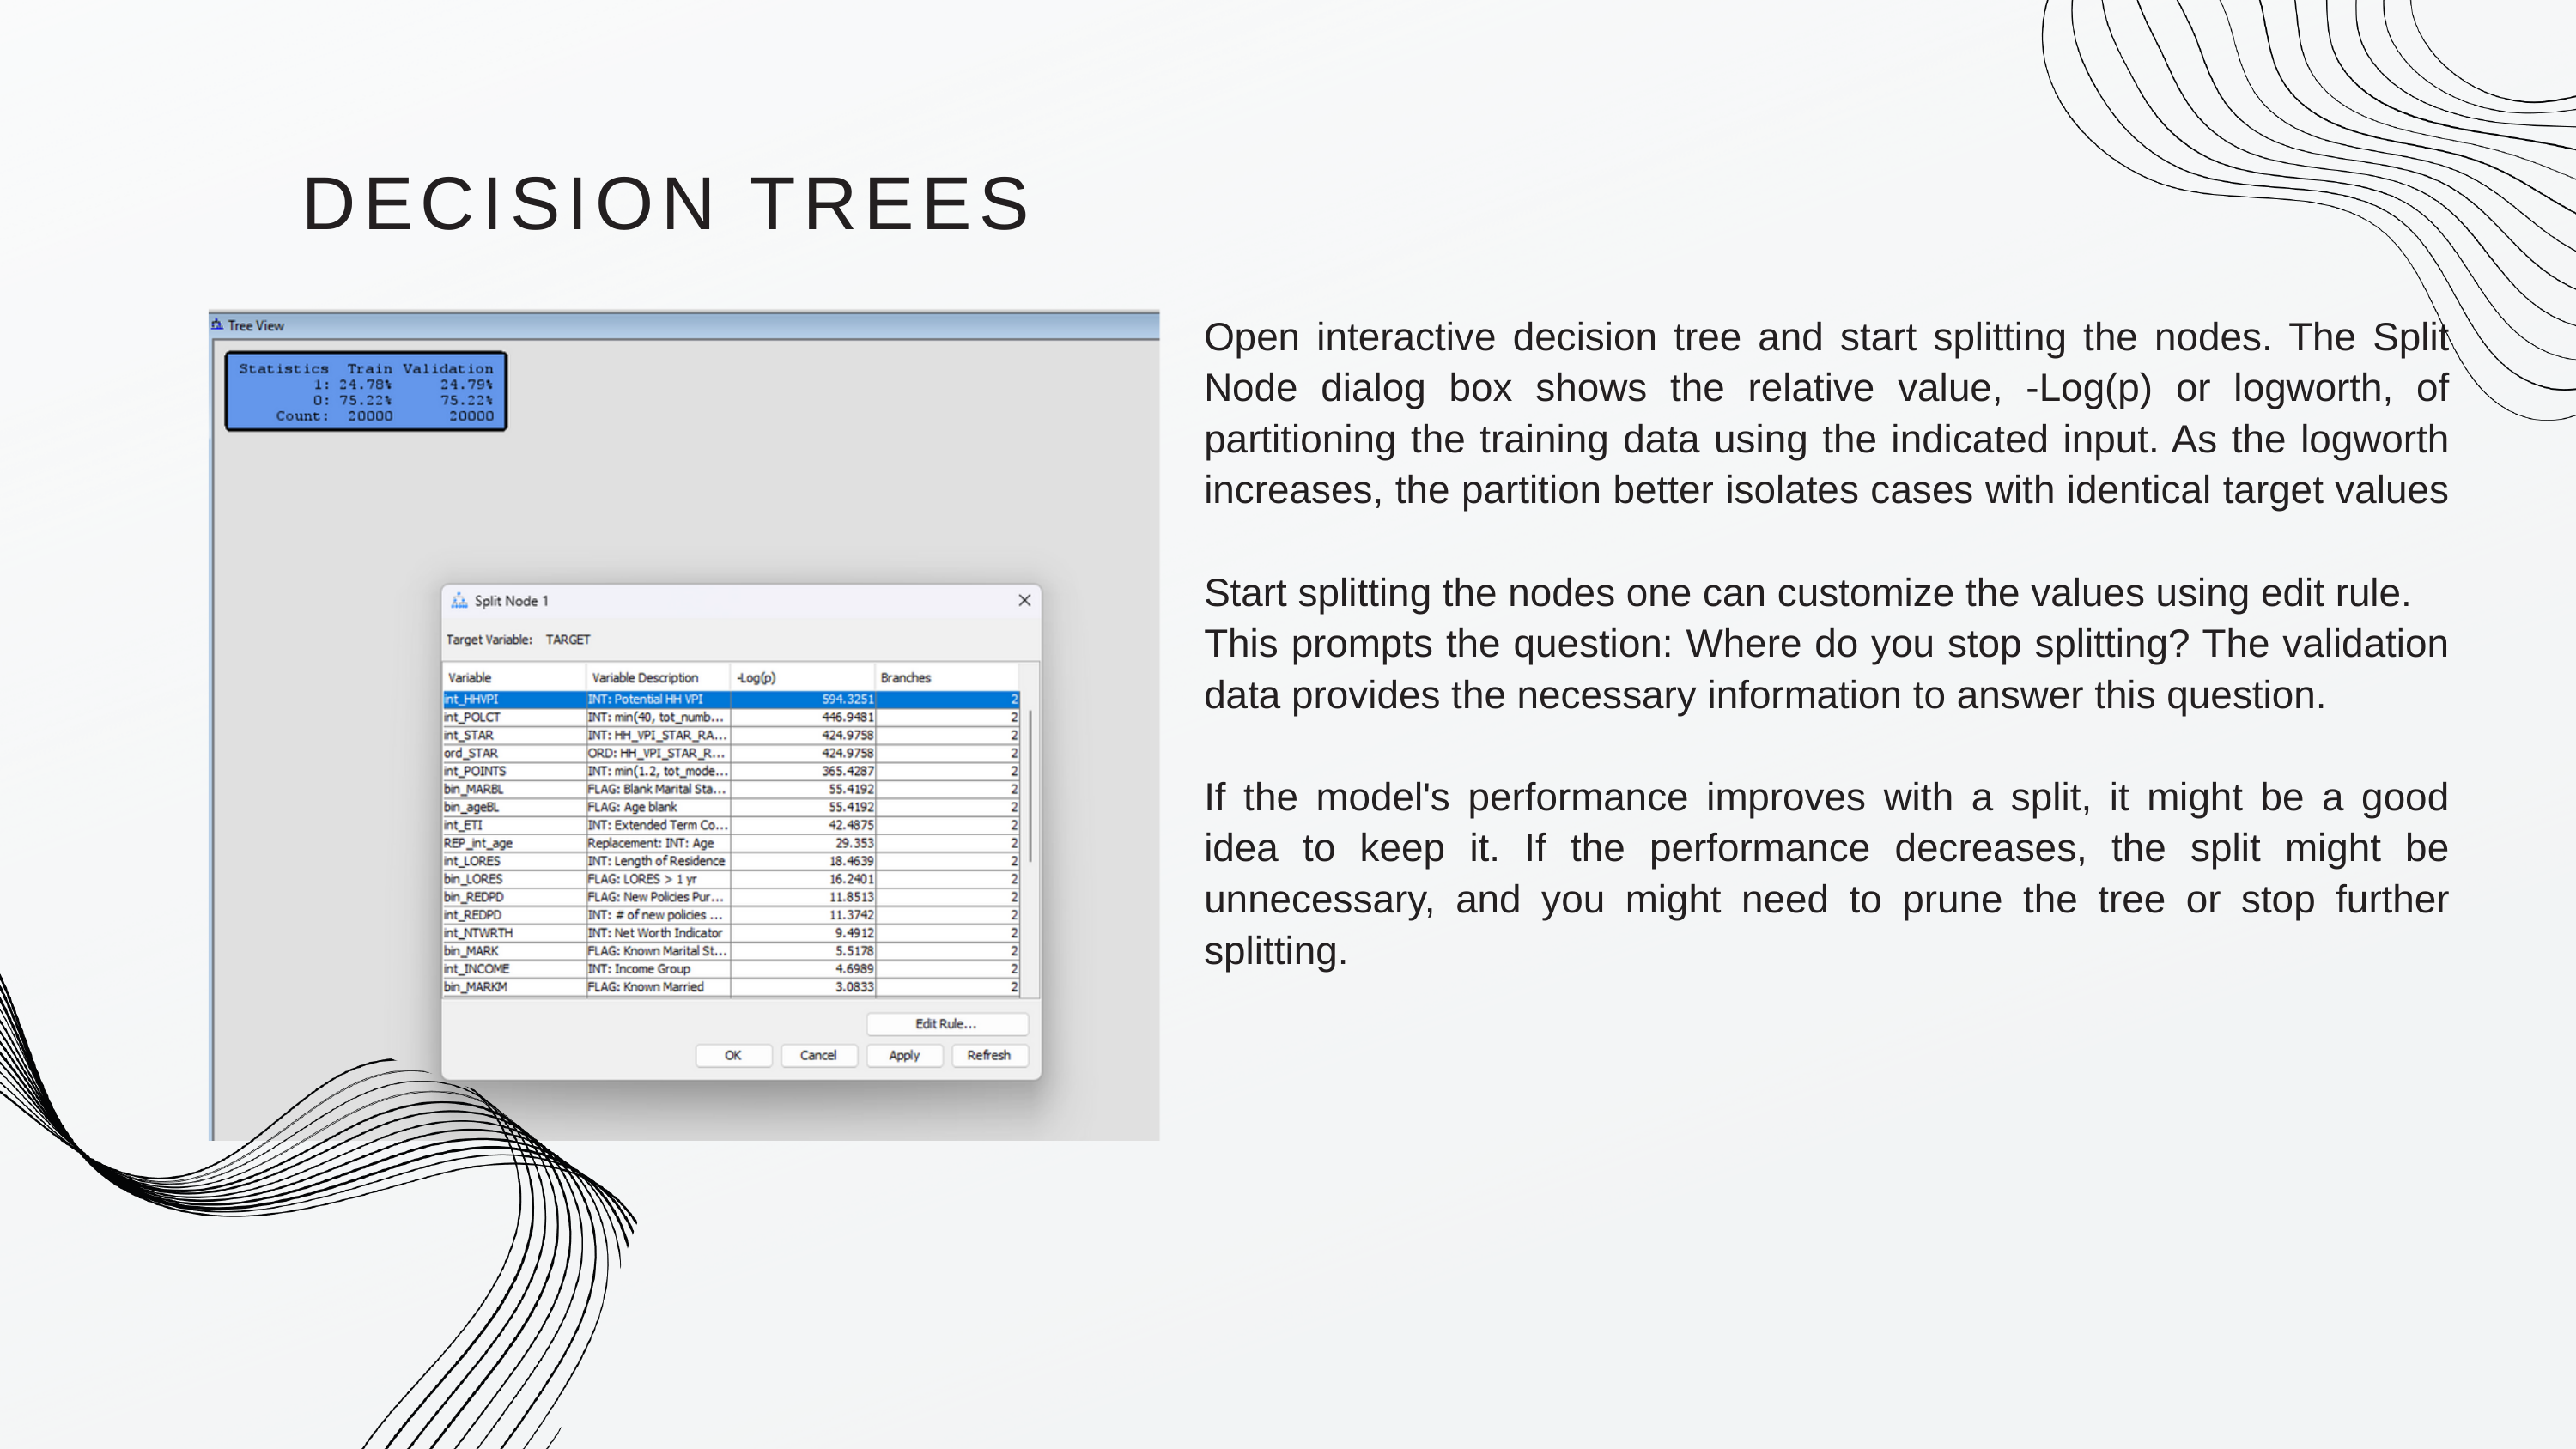

DECISION TREES
Open interactive decision tree and start splitting the nodes. The Split Node dialog box shows the relative value, -Log(p) or logworth, of partitioning the training data using the indicated input. As the logworth increases, the partition better isolates cases with identical target values

Start splitting the nodes one can customize the values using edit rule.
This prompts the question: Where do you stop splitting? The validation data provides the necessary information to answer this question.

If the model's performance improves with a split, it might be a good idea to keep it. If the performance decreases, the split might be unnecessary, and you might need to prune the tree or stop further splitting.